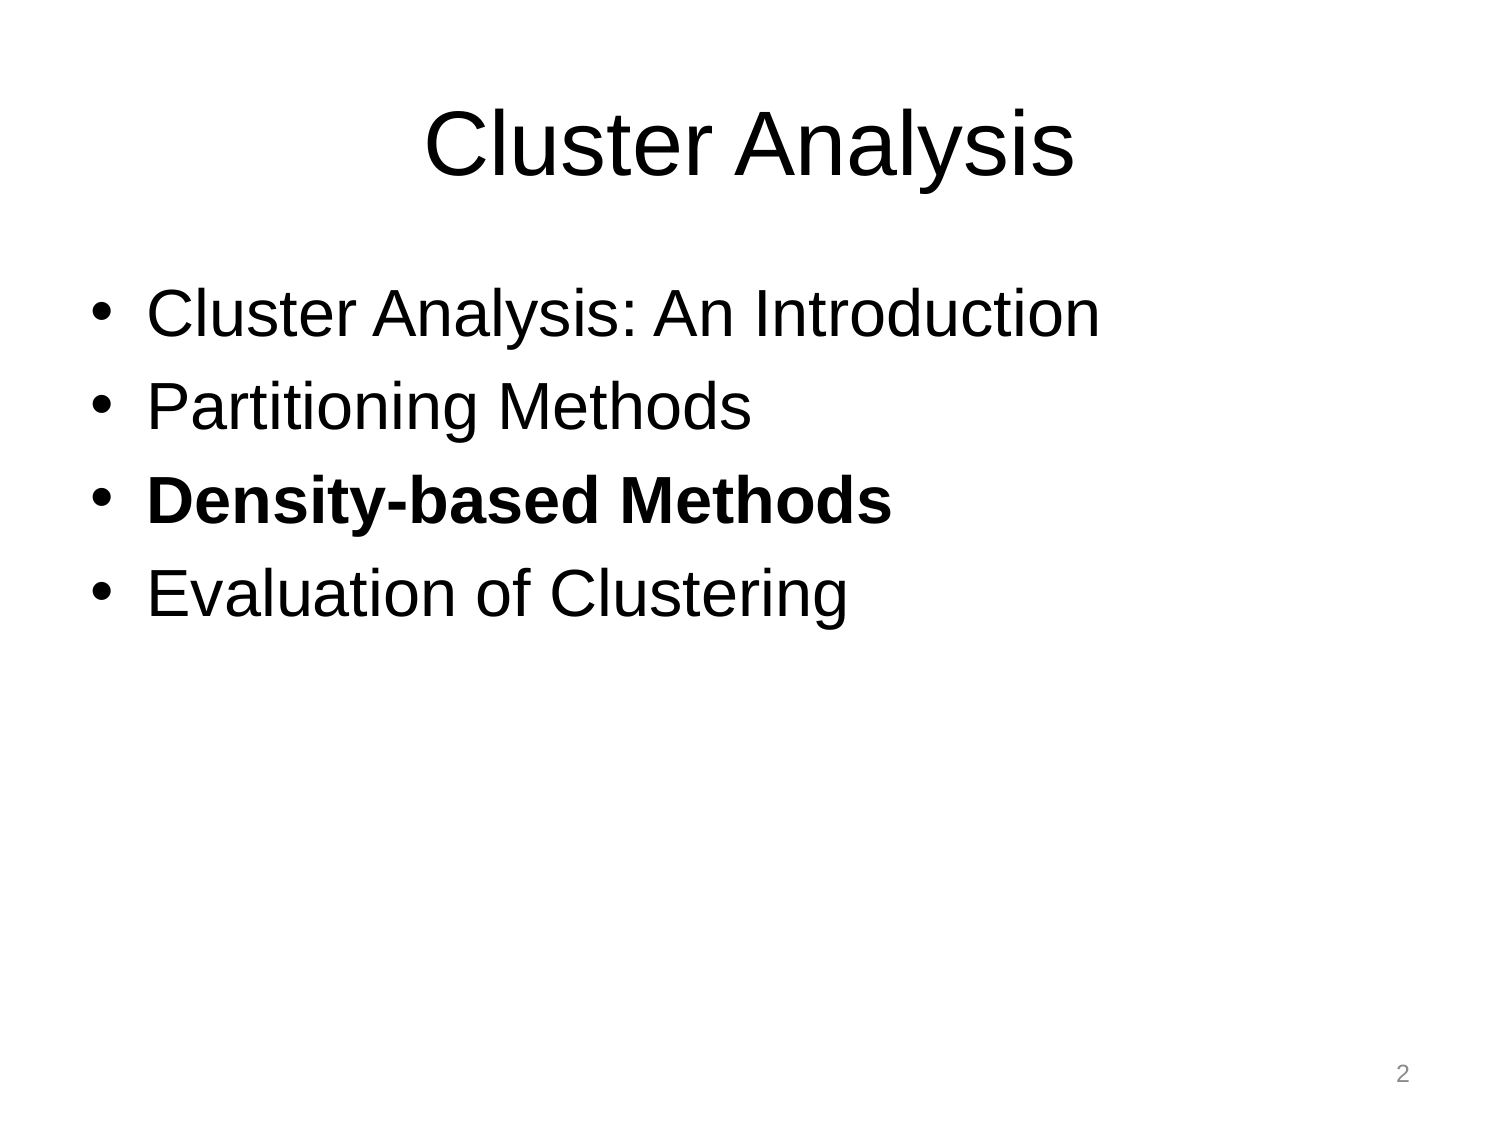

# Cluster Analysis
Cluster Analysis: An Introduction
Partitioning Methods
Density-based Methods
Evaluation of Clustering
2